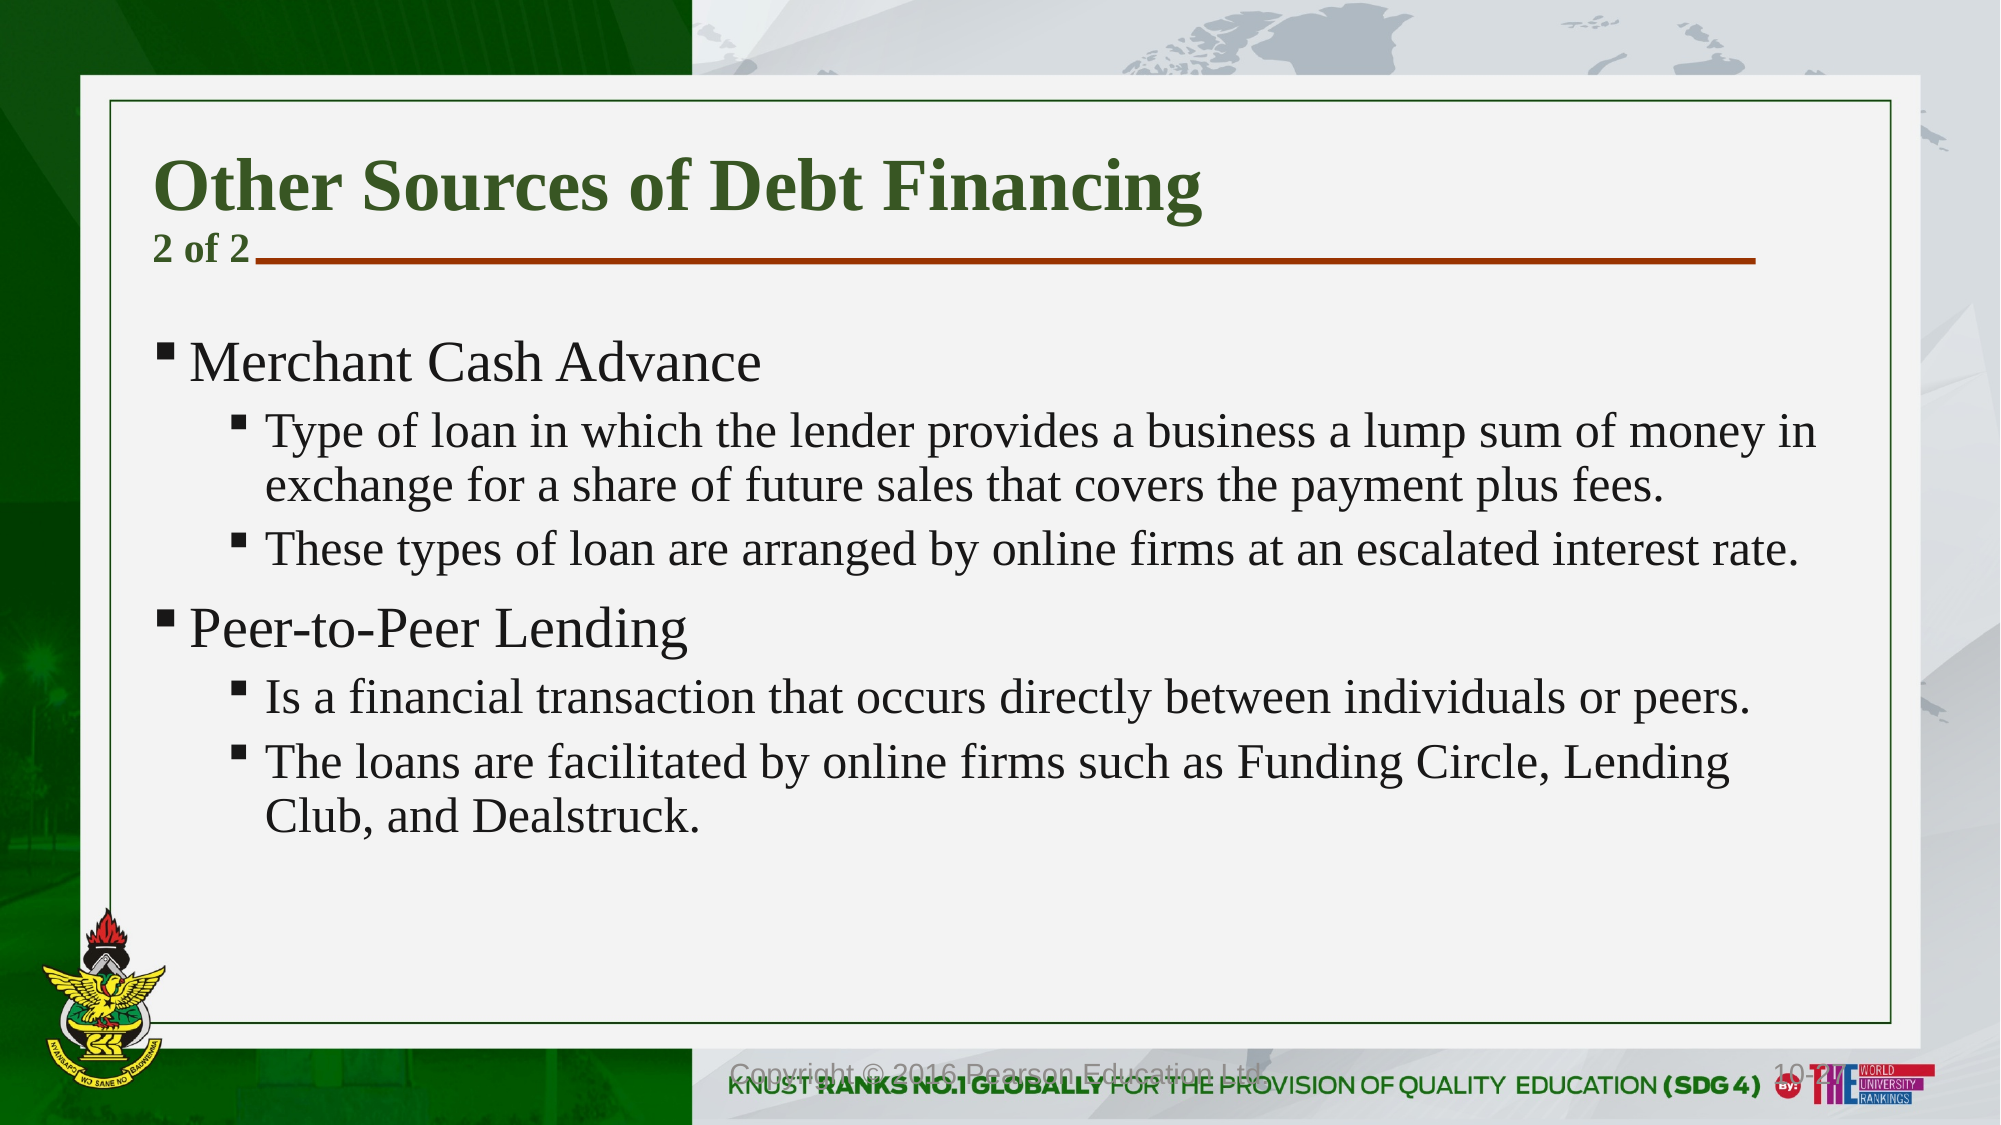

# Other Sources of Debt Financing 2 of 2

Merchant Cash Advance
Type of loan in which the lender provides a business a lump sum of money in exchange for a share of future sales that covers the payment plus fees.
These types of loan are arranged by online firms at an escalated interest rate.
Peer-to-Peer Lending
Is a financial transaction that occurs directly between individuals or peers.
The loans are facilitated by online firms such as Funding Circle, Lending Club, and Dealstruck.

Copyright © 2016 Pearson Education Ltd.
10-27